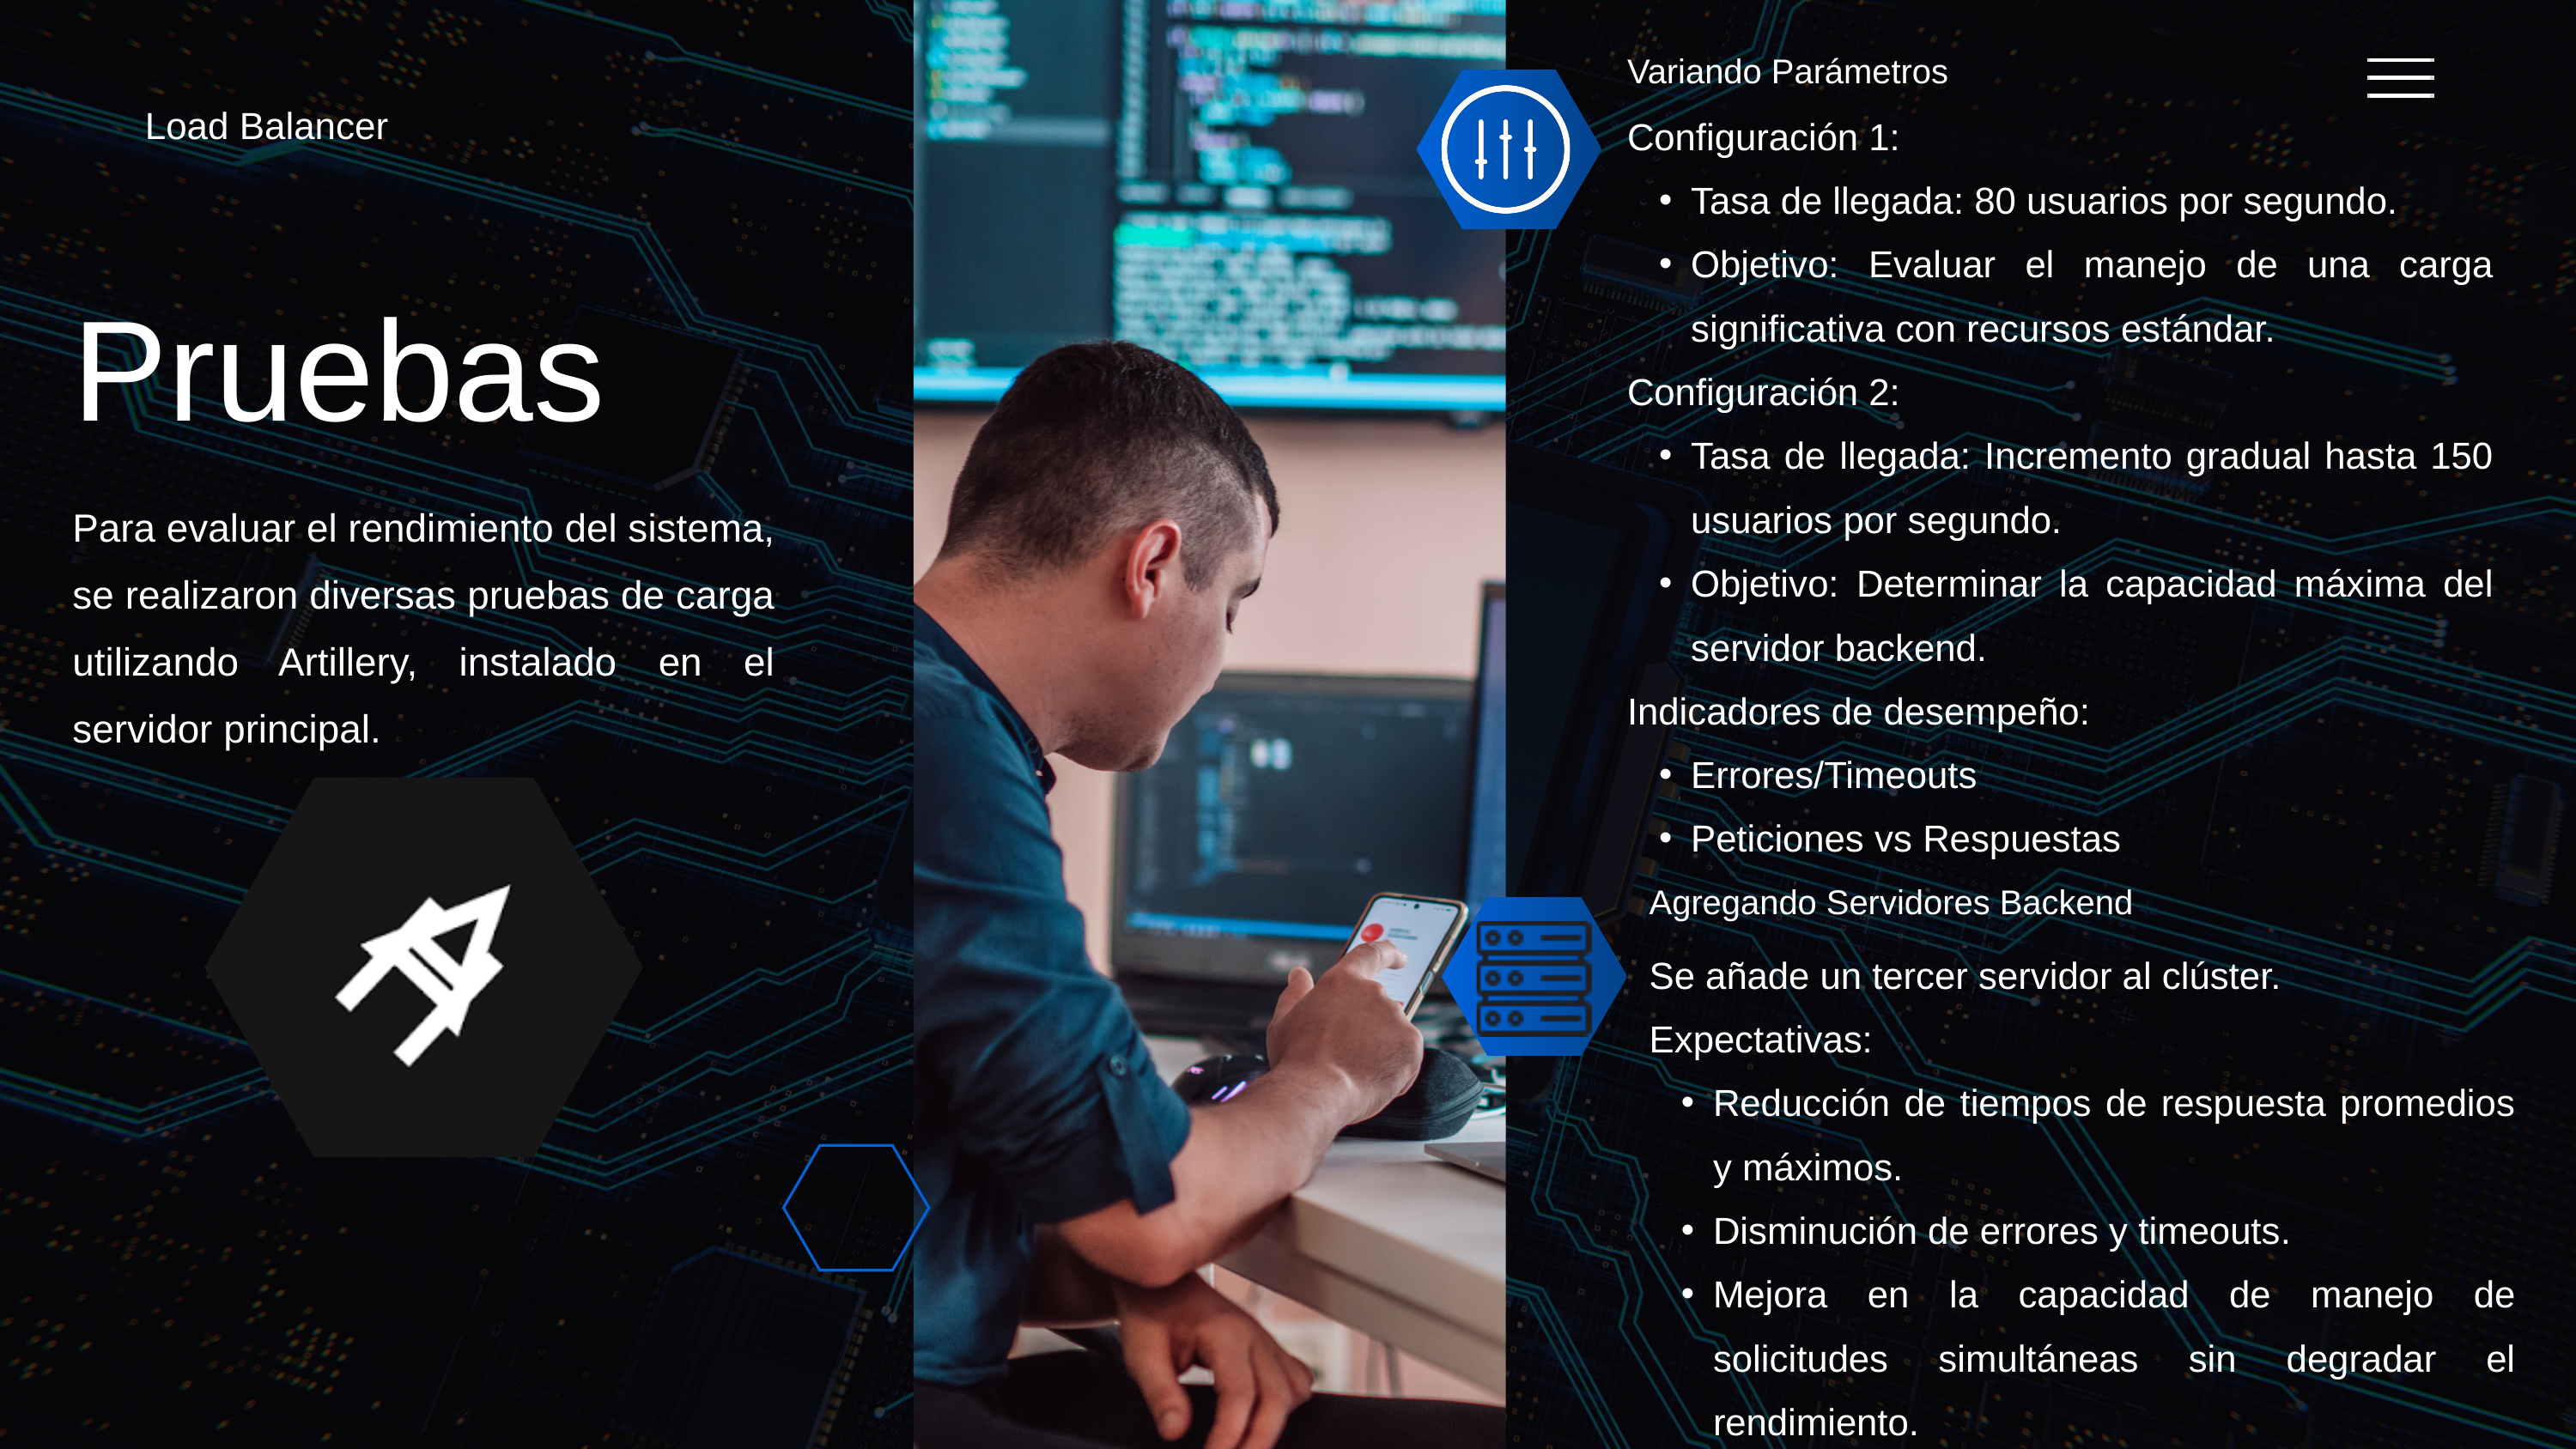

Variando Parámetros

Configuración 1:
Tasa de llegada: 80 usuarios por segundo.
Objetivo: Evaluar el manejo de una carga significativa con recursos estándar.
Configuración 2:
Tasa de llegada: Incremento gradual hasta 150 usuarios por segundo.
Objetivo: Determinar la capacidad máxima del servidor backend.
Indicadores de desempeño:
Errores/Timeouts
Peticiones vs Respuestas
Load Balancer
Pruebas
Para evaluar el rendimiento del sistema, se realizaron diversas pruebas de carga utilizando Artillery, instalado en el servidor principal.

Agregando Servidores Backend

Se añade un tercer servidor al clúster.
Expectativas:
Reducción de tiempos de respuesta promedios y máximos.
Disminución de errores y timeouts.
Mejora en la capacidad de manejo de solicitudes simultáneas sin degradar el rendimiento.